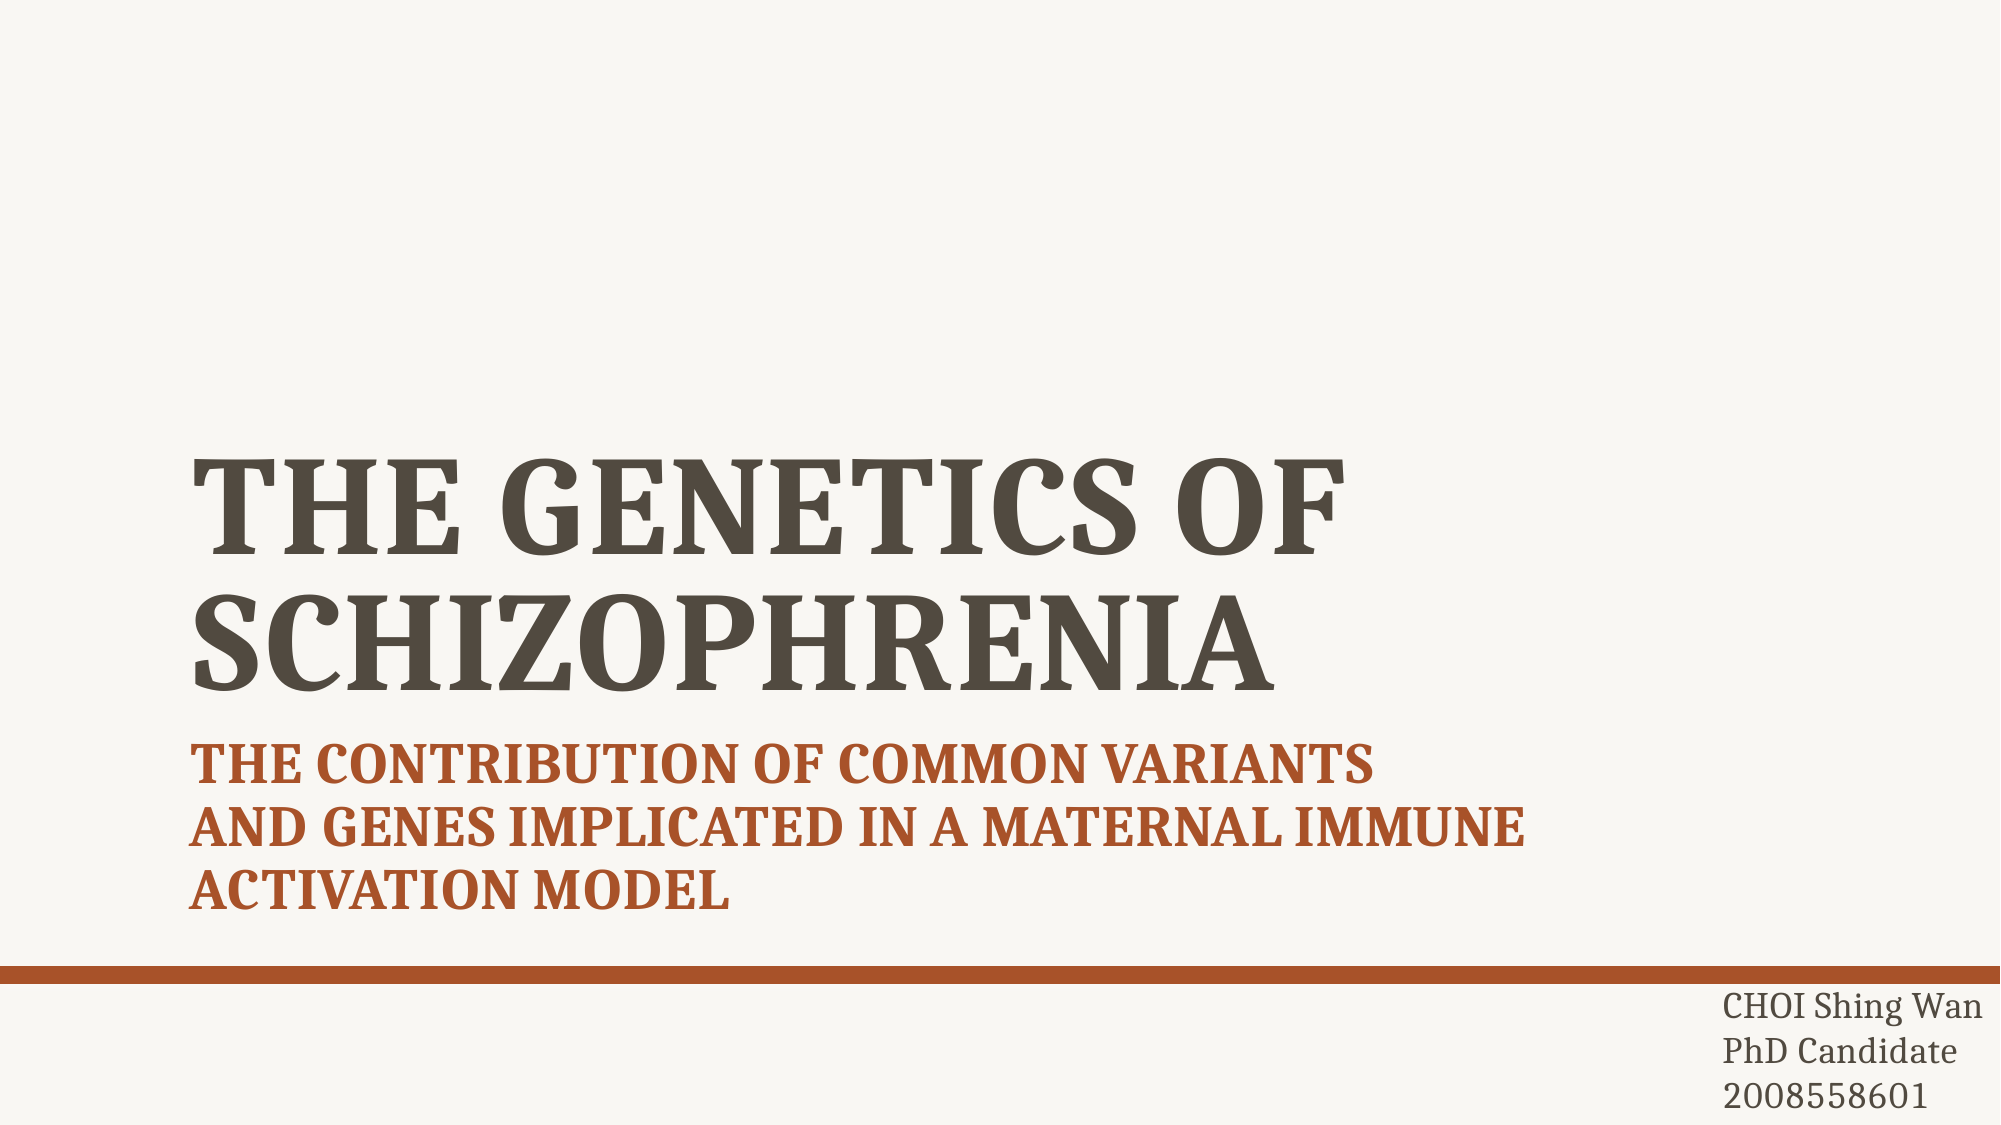

# The Genetics of Schizophrenia
The contribution of Common Variants
and Genes Implicated in a Maternal Immune activation Model
CHOI Shing Wan
PhD Candidate
2008558601